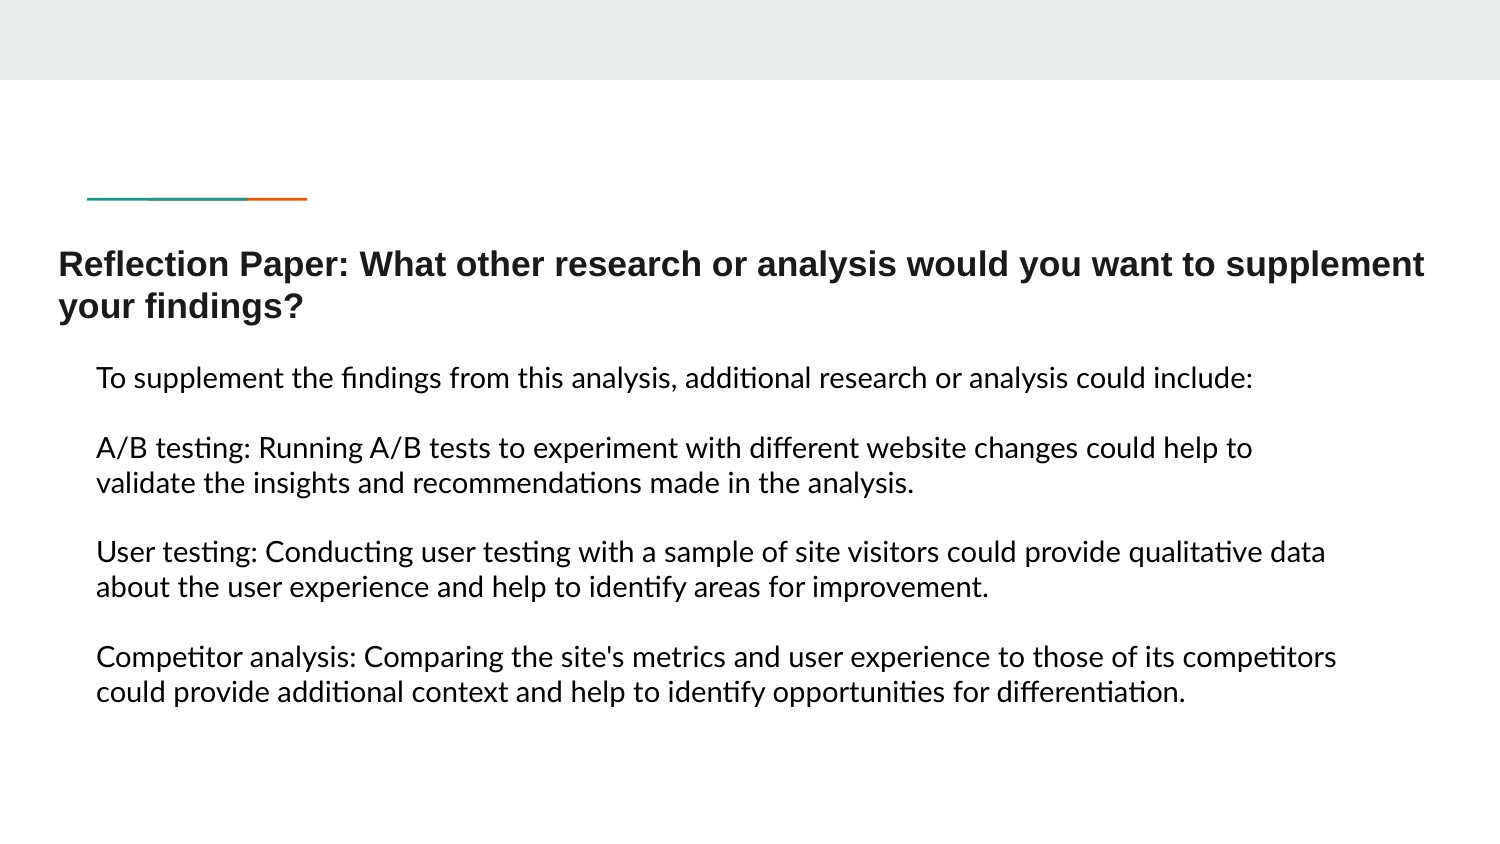

# Reflection Paper: What other research or analysis would you want to supplement your findings?

To supplement the findings from this analysis, additional research or analysis could include:

A/B testing: Running A/B tests to experiment with different website changes could help to validate the insights and recommendations made in the analysis.

User testing: Conducting user testing with a sample of site visitors could provide qualitative data about the user experience and help to identify areas for improvement.

Competitor analysis: Comparing the site's metrics and user experience to those of its competitors could provide additional context and help to identify opportunities for differentiation.